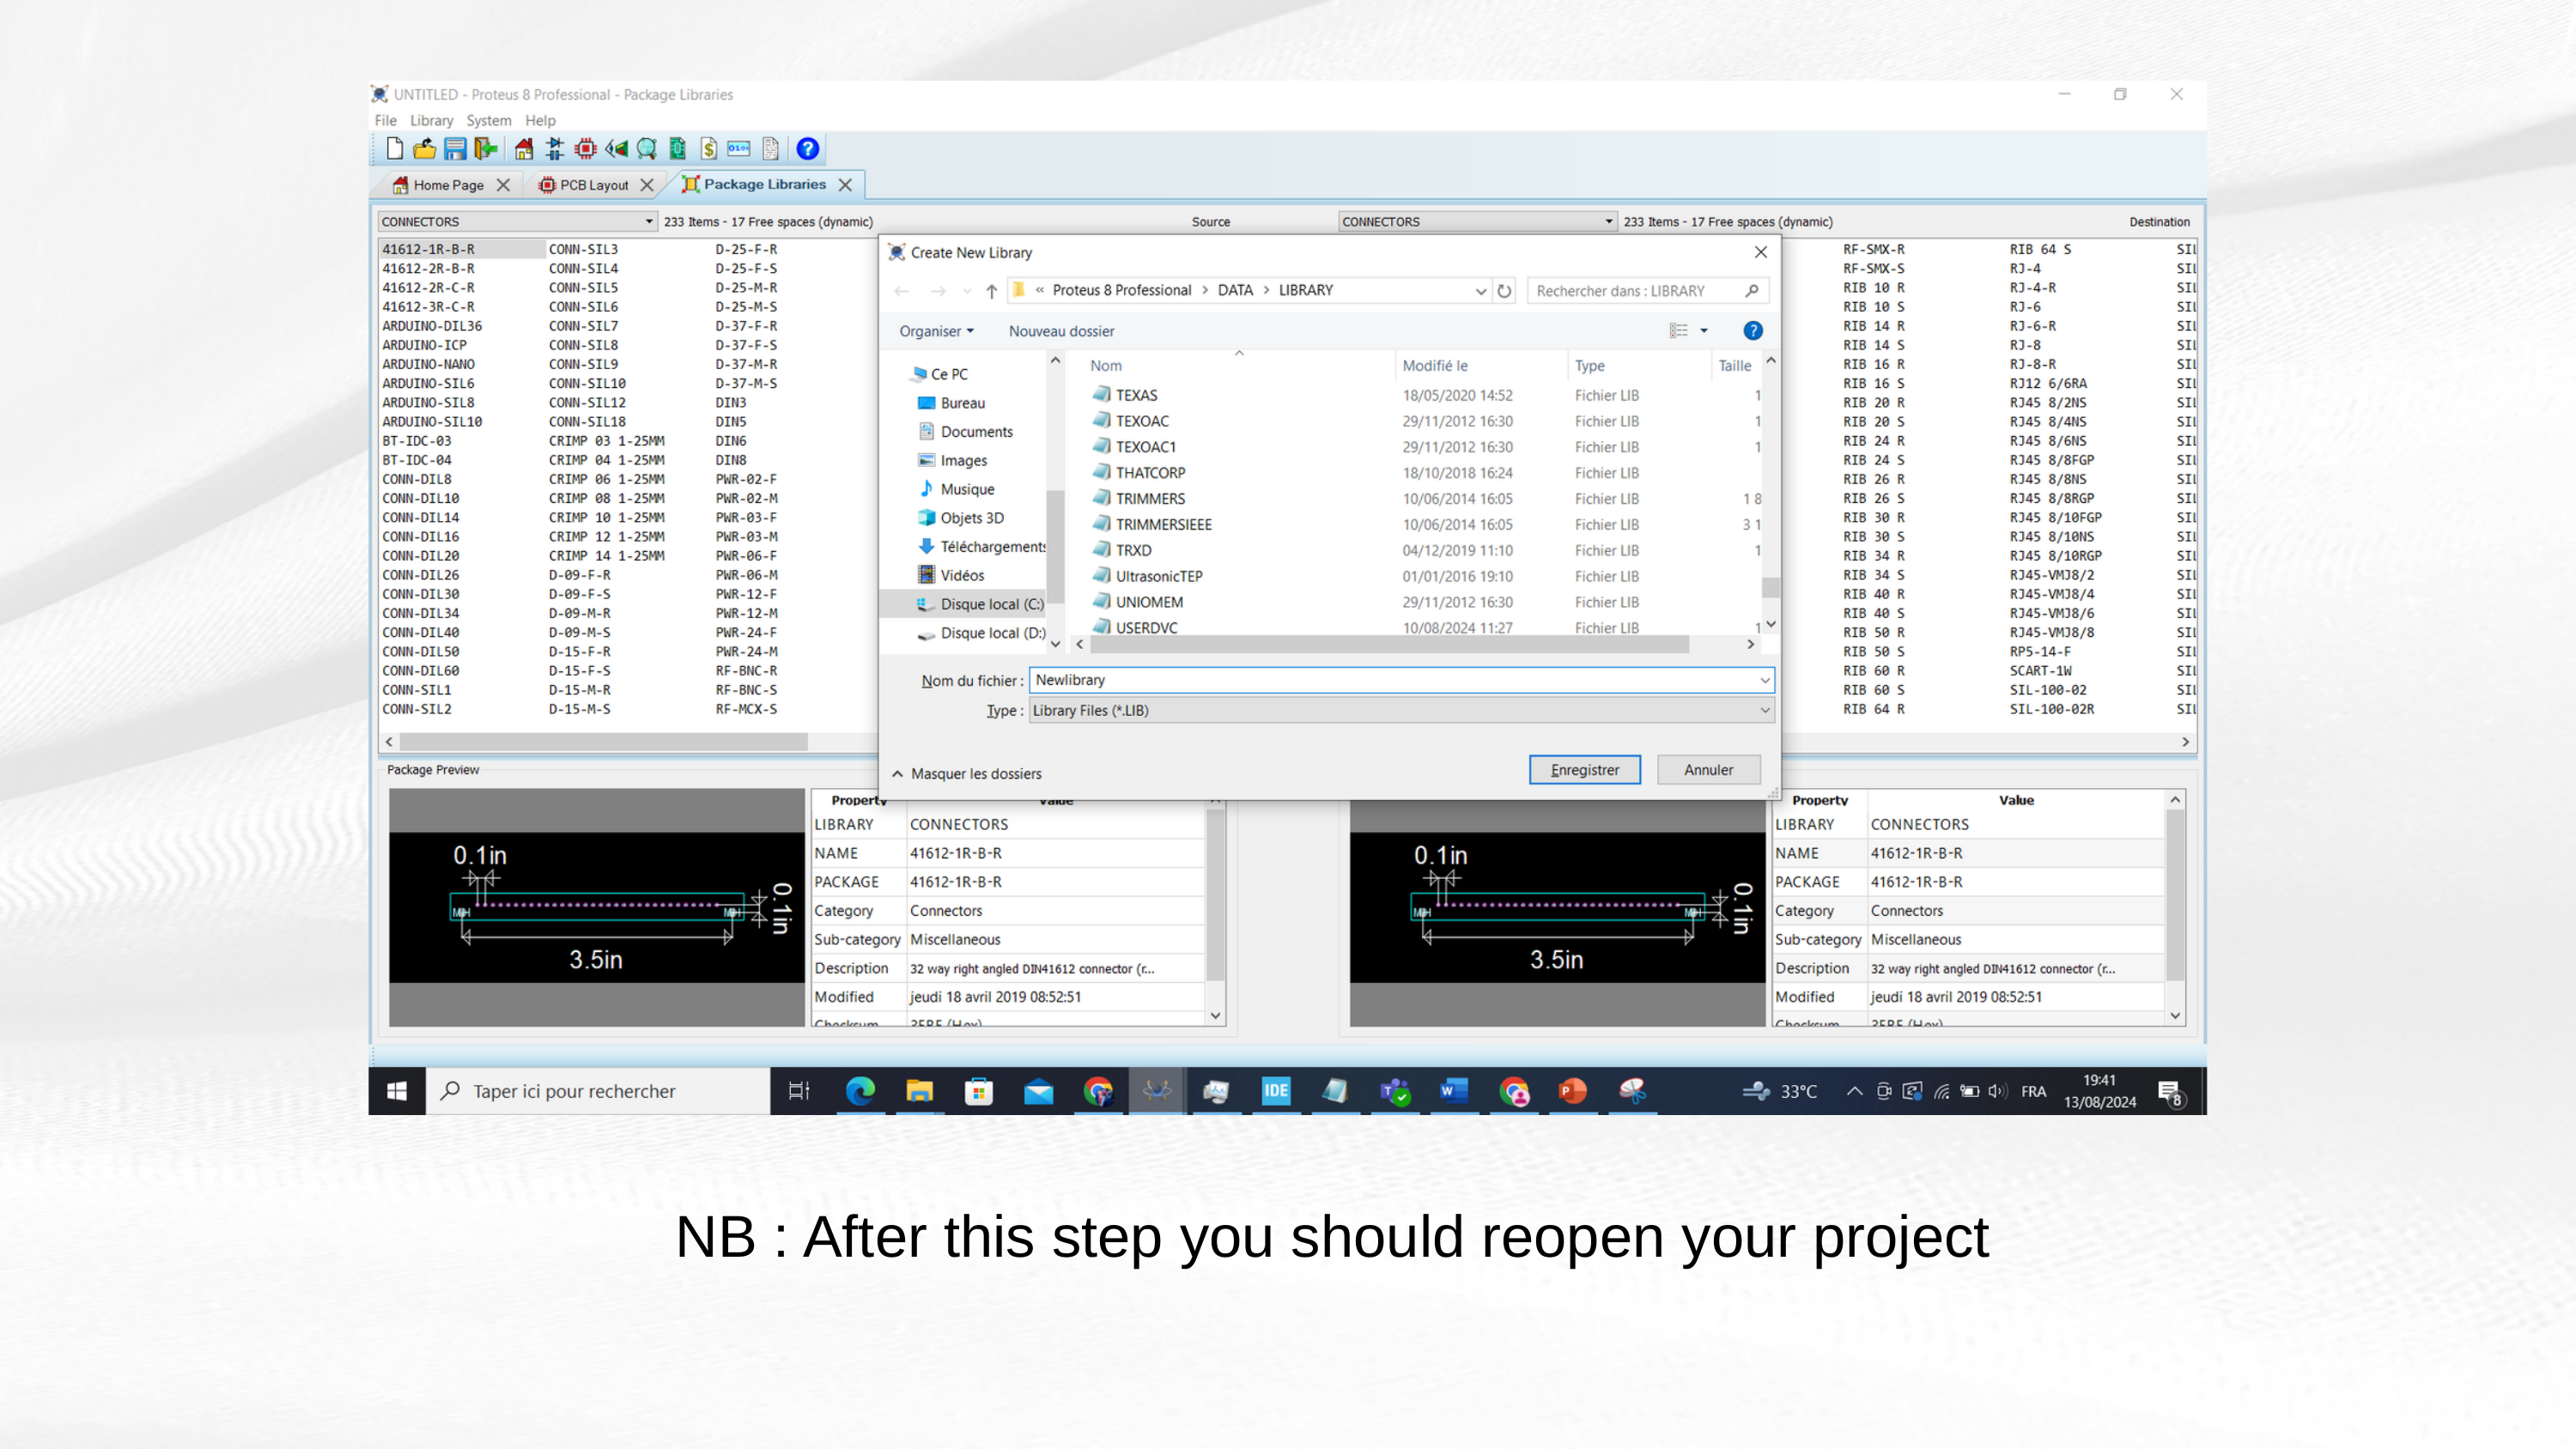

NB : After this step you should reopen your project